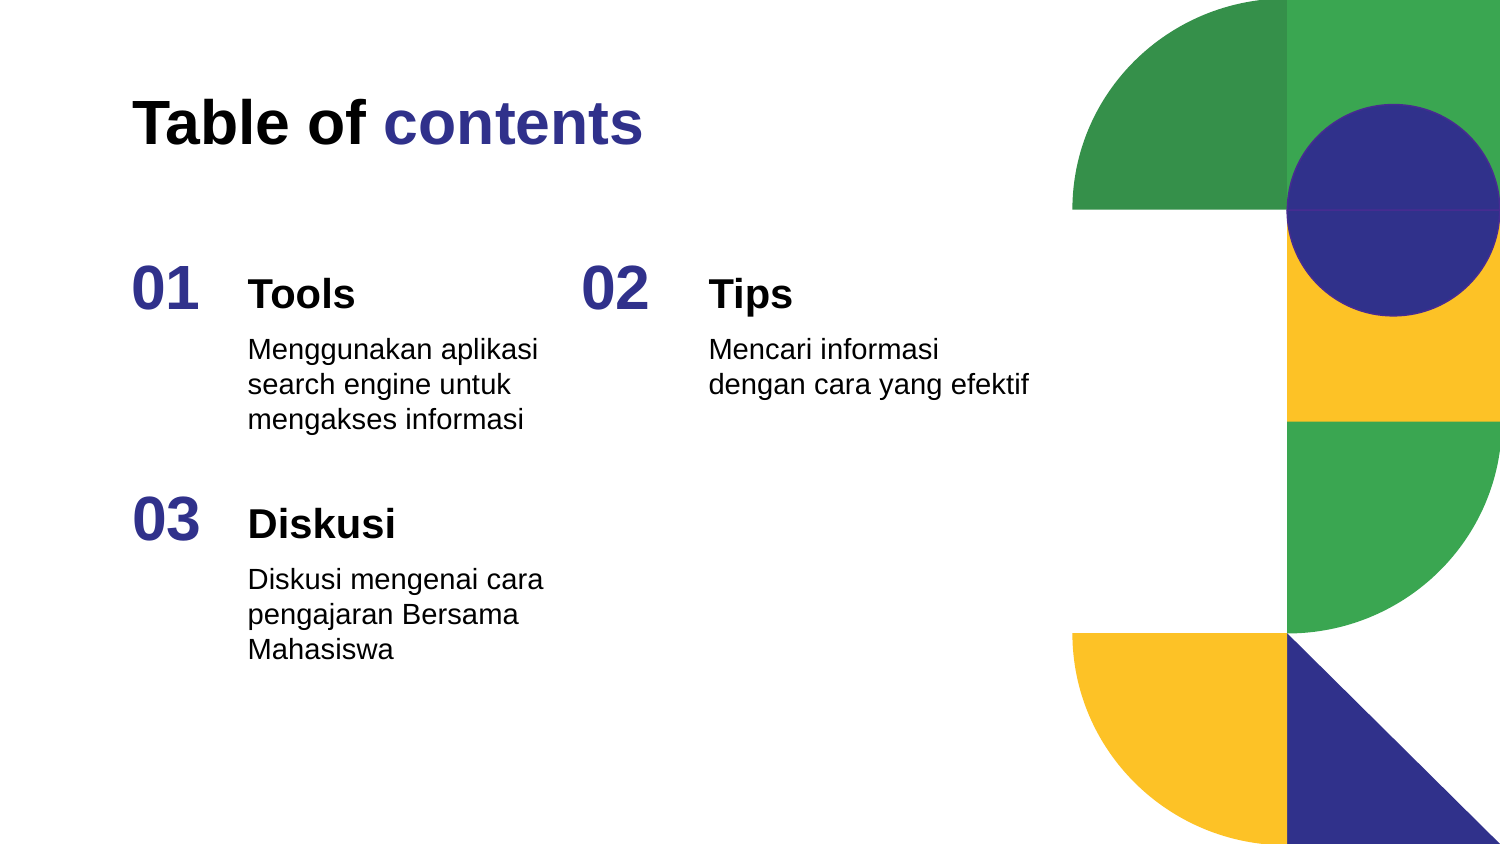

# Table of contents
Tools
Tips
01
02
Menggunakan aplikasi search engine untuk mengakses informasi
Mencari informasi dengan cara yang efektif
Diskusi
03
Diskusi mengenai cara pengajaran Bersama Mahasiswa